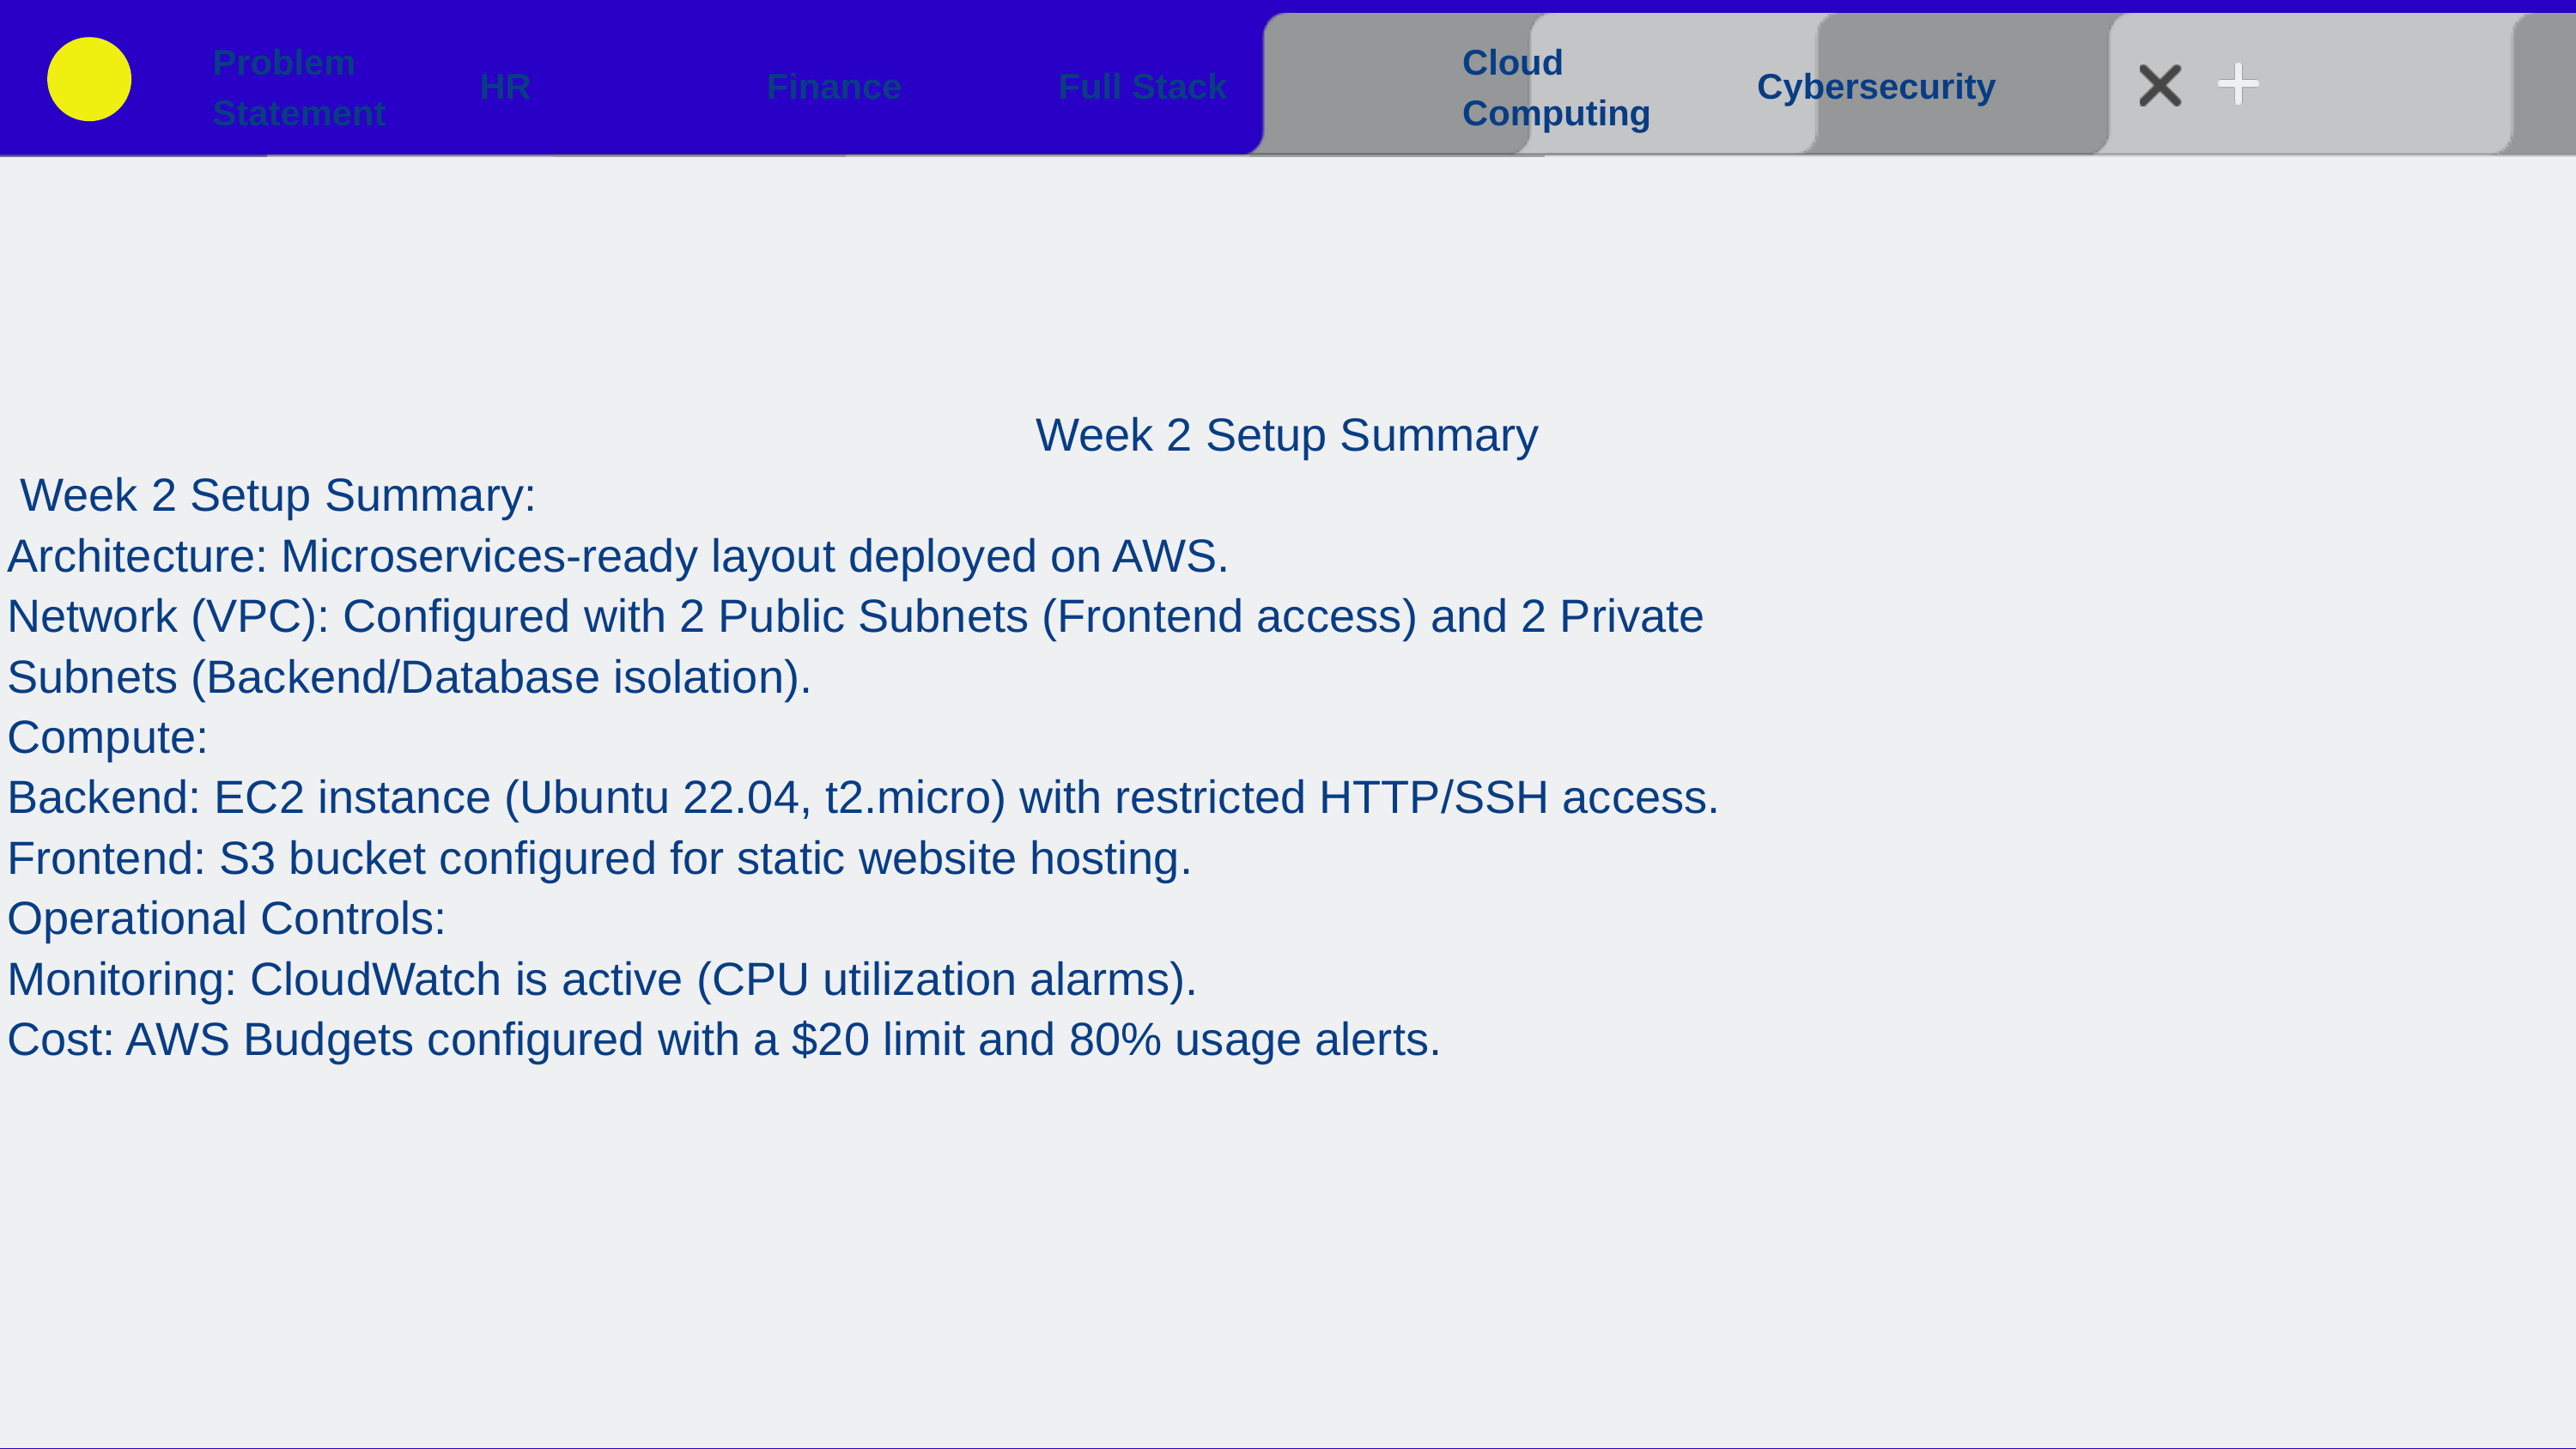

Problem Statement
Cloud Computing

HR
Finance
Full Stack
Cybersecurity

Week 2 Setup Summary
 Week 2 Setup Summary:
Architecture: Microservices-ready layout deployed on AWS.
Network (VPC): Configured with 2 Public Subnets (Frontend access) and 2 Private
Subnets (Backend/Database isolation).
Compute:
Backend: EC2 instance (Ubuntu 22.04, t2.micro) with restricted HTTP/SSH access.
Frontend: S3 bucket configured for static website hosting.
Operational Controls:
Monitoring: CloudWatch is active (CPU utilization alarms).
Cost: AWS Budgets configured with a $20 limit and 80% usage alerts.

Week 2 Setup Summary
 Week 2 Setup Summary:
Architecture: Microservices-ready layout deployed on AWS.
Network (VPC): Configured with 2 Public Subnets (Frontend access) and 2 Private
Subnets (Backend/Database isolation).
Compute:
Backend: EC2 instance (Ubuntu 22.04, t2.micro) with restricted HTTP/SSH access.
Frontend: S3 bucket configured for static website hosting.
Operational Controls:
Monitoring: CloudWatch is active (CPU utilization alarms).
Cost: AWS Budgets configured with a $20 limit and 80% usage alerts.

 Project Status: Cloud Architecture Overview